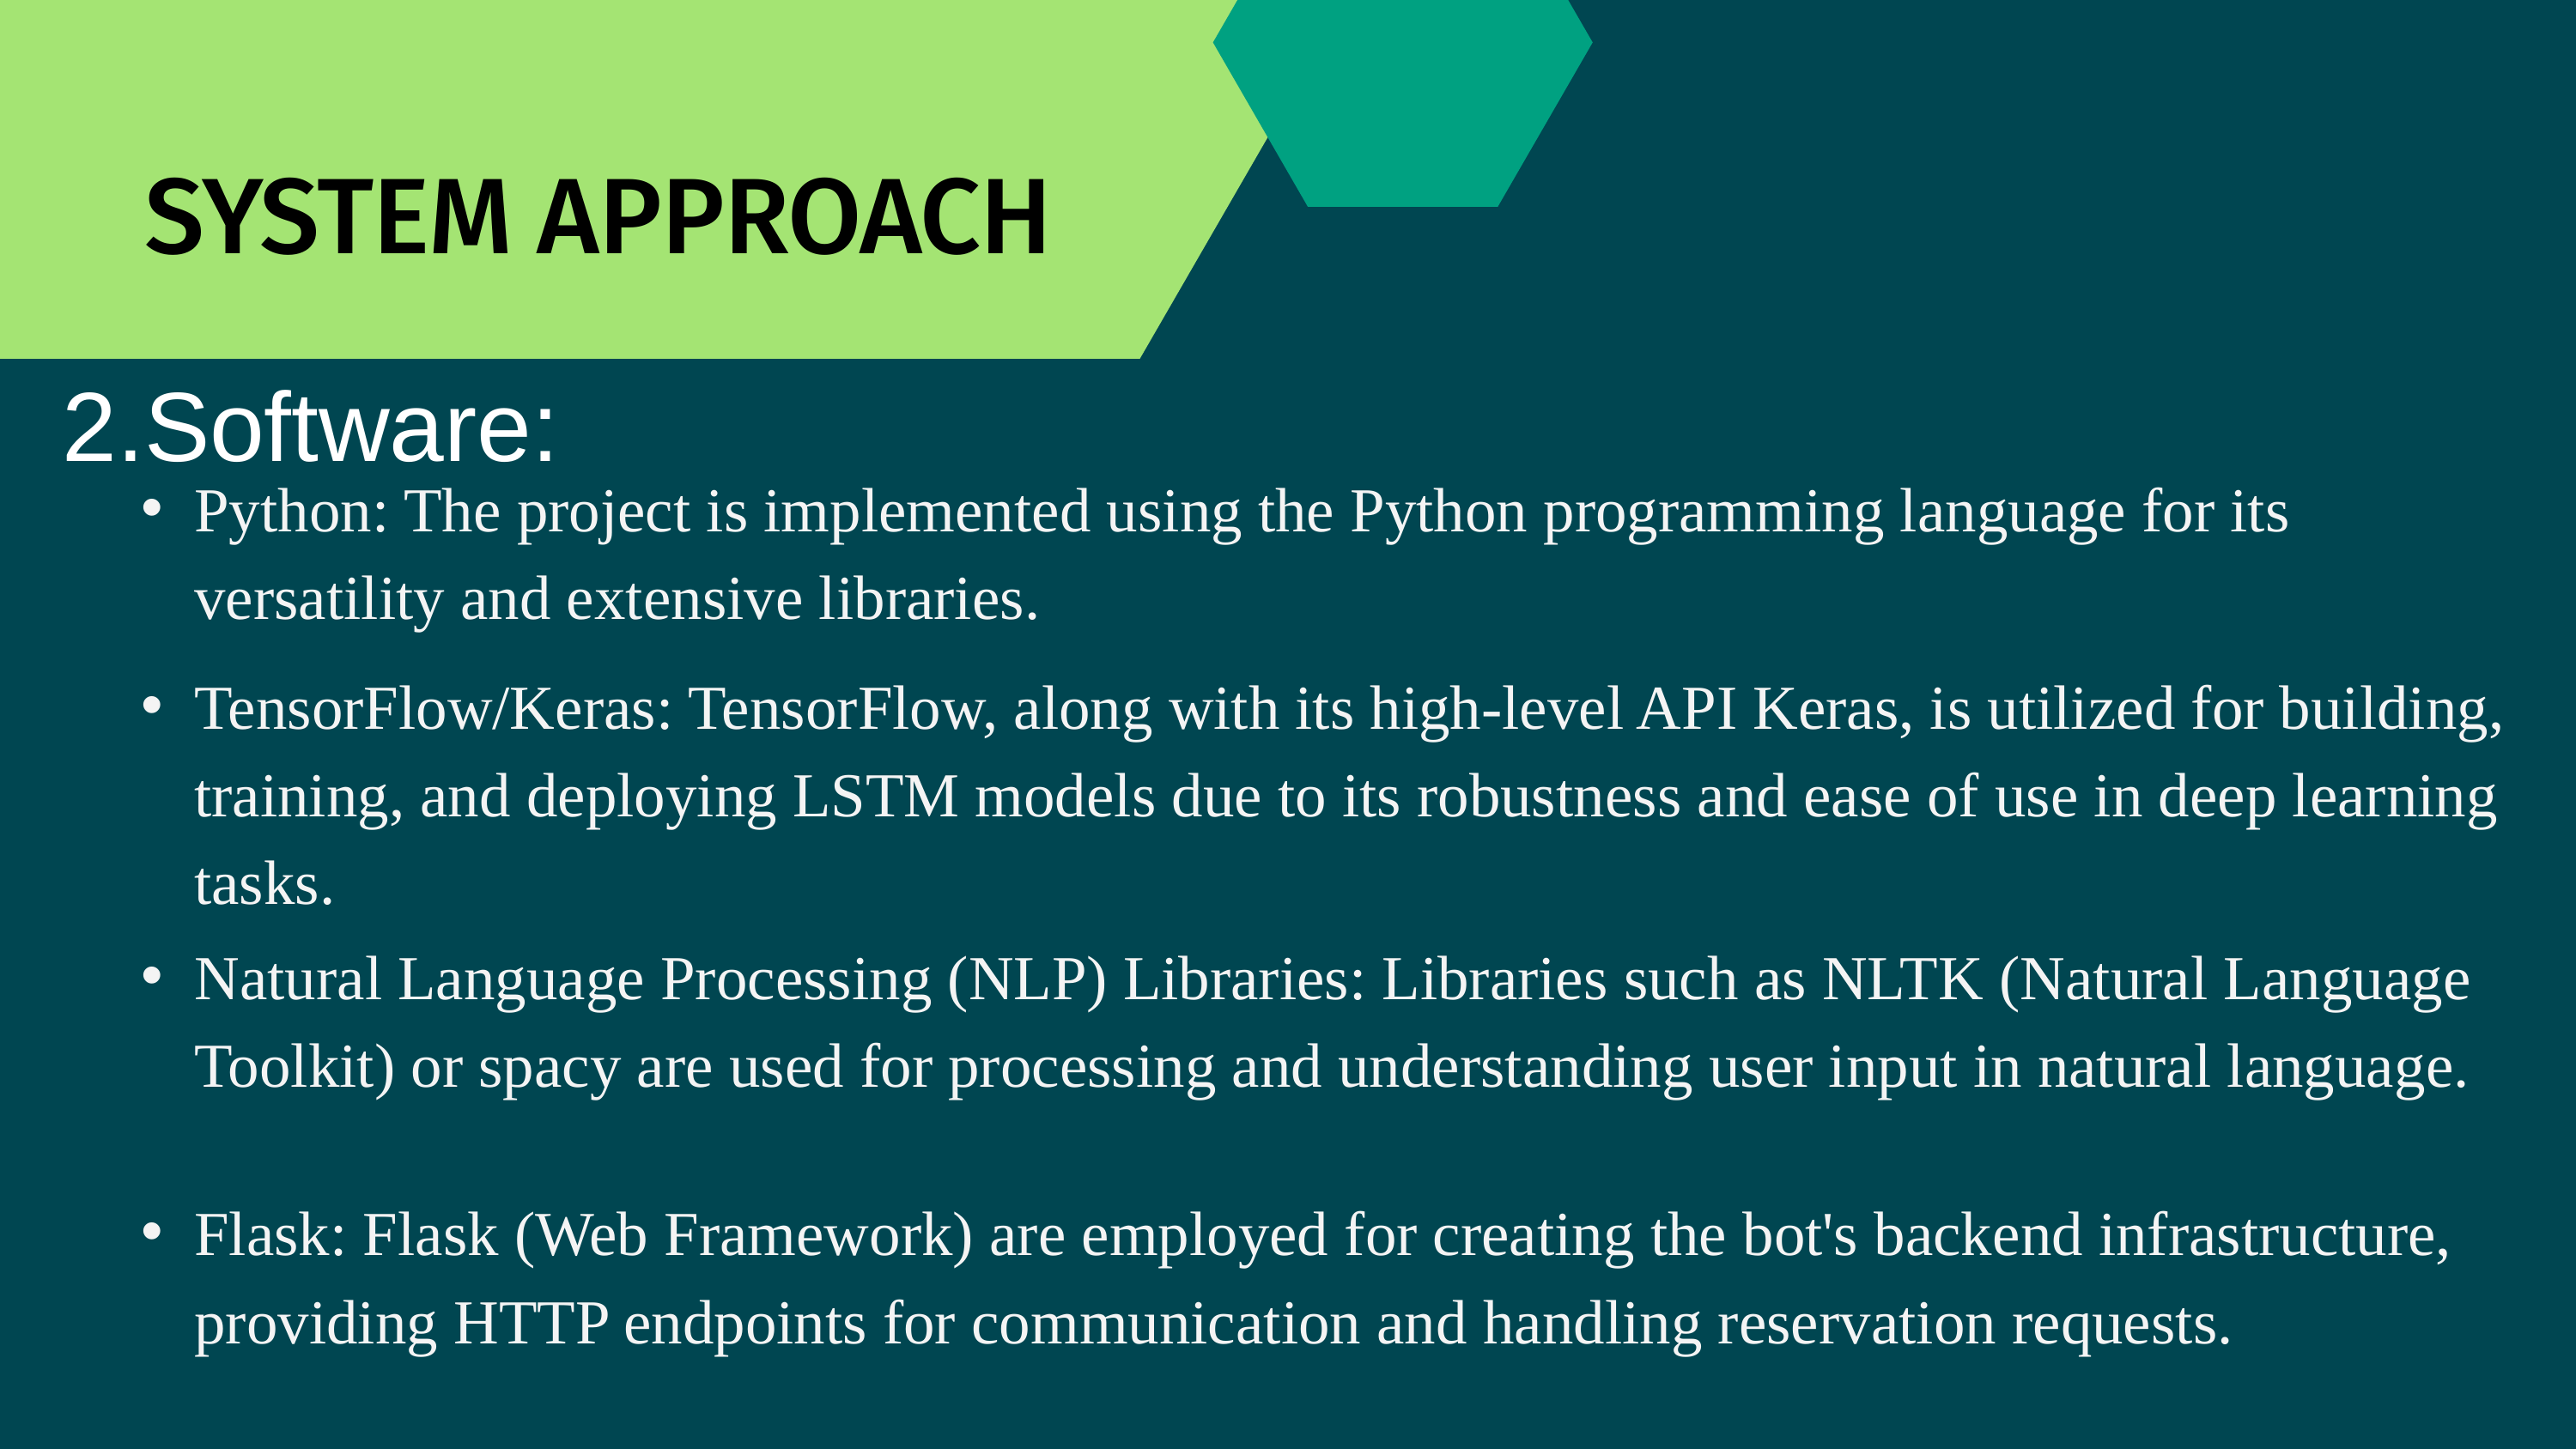

SYSTEM APPROACH
2.Software:
Python: The project is implemented using the Python programming language for its versatility and extensive libraries.
TensorFlow/Keras: TensorFlow, along with its high-level API Keras, is utilized for building, training, and deploying LSTM models due to its robustness and ease of use in deep learning tasks.
Natural Language Processing (NLP) Libraries: Libraries such as NLTK (Natural Language Toolkit) or spacy are used for processing and understanding user input in natural language.
Flask: Flask (Web Framework) are employed for creating the bot's backend infrastructure, providing HTTP endpoints for communication and handling reservation requests.